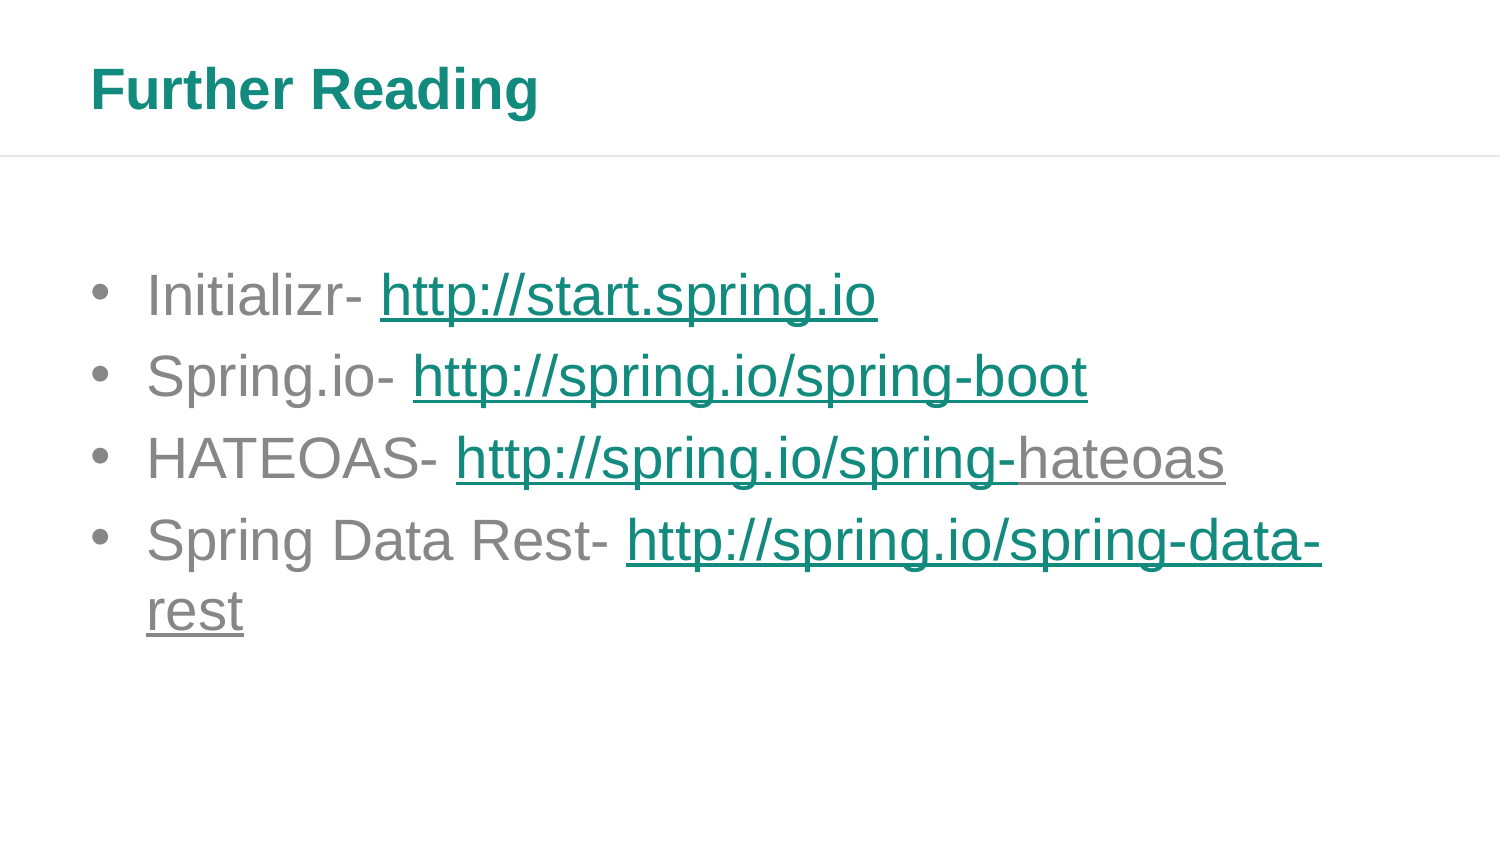

# Further Reading
Initializr- http://start.spring.io
Spring.io- http://spring.io/spring-boot
HATEOAS- http://spring.io/spring-hateoas
Spring Data Rest- http://spring.io/spring-data-rest